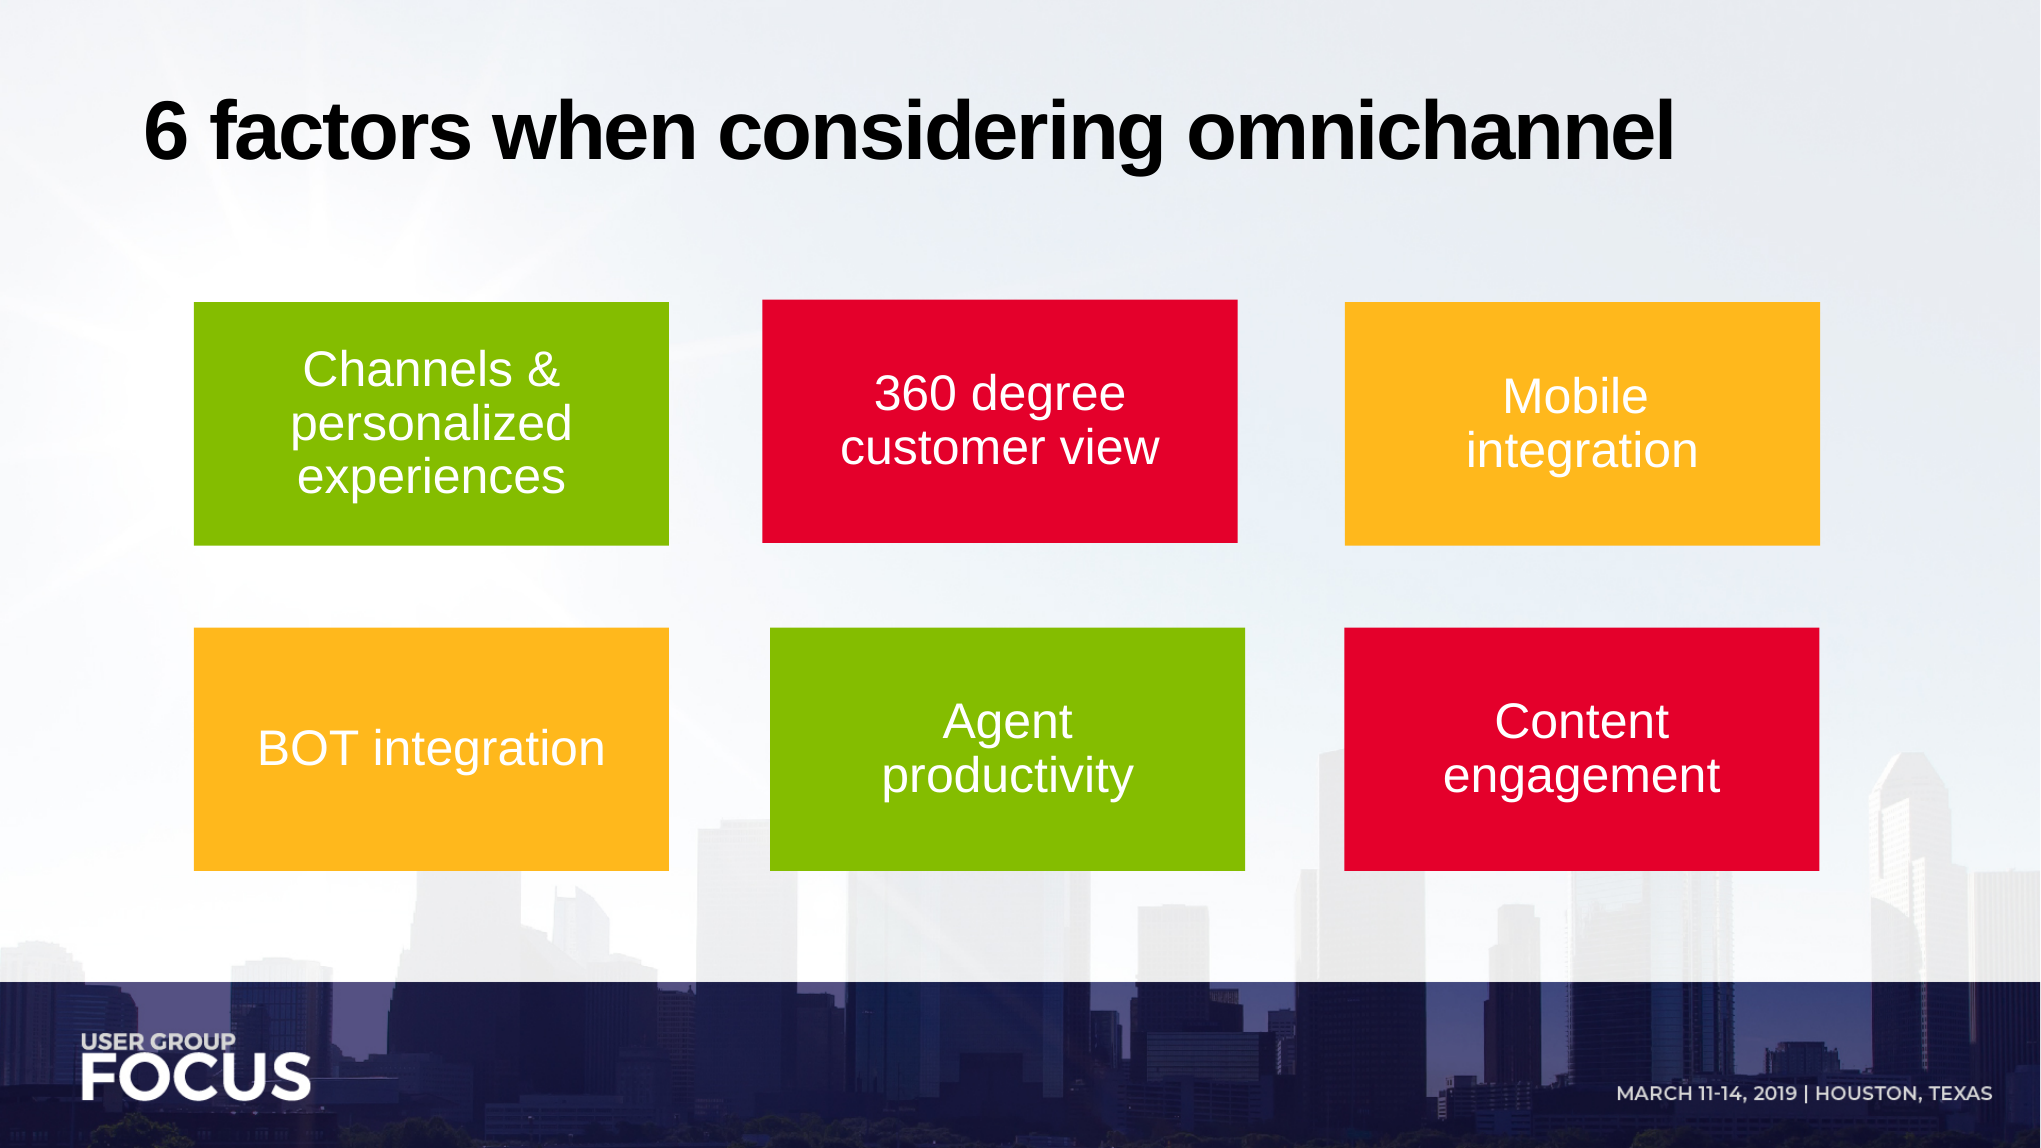

# 6 factors when considering omnichannel
360 degree customer view
Mobile
integration
Channels & personalized experiences
BOT integration
Agent productivity
Content engagement